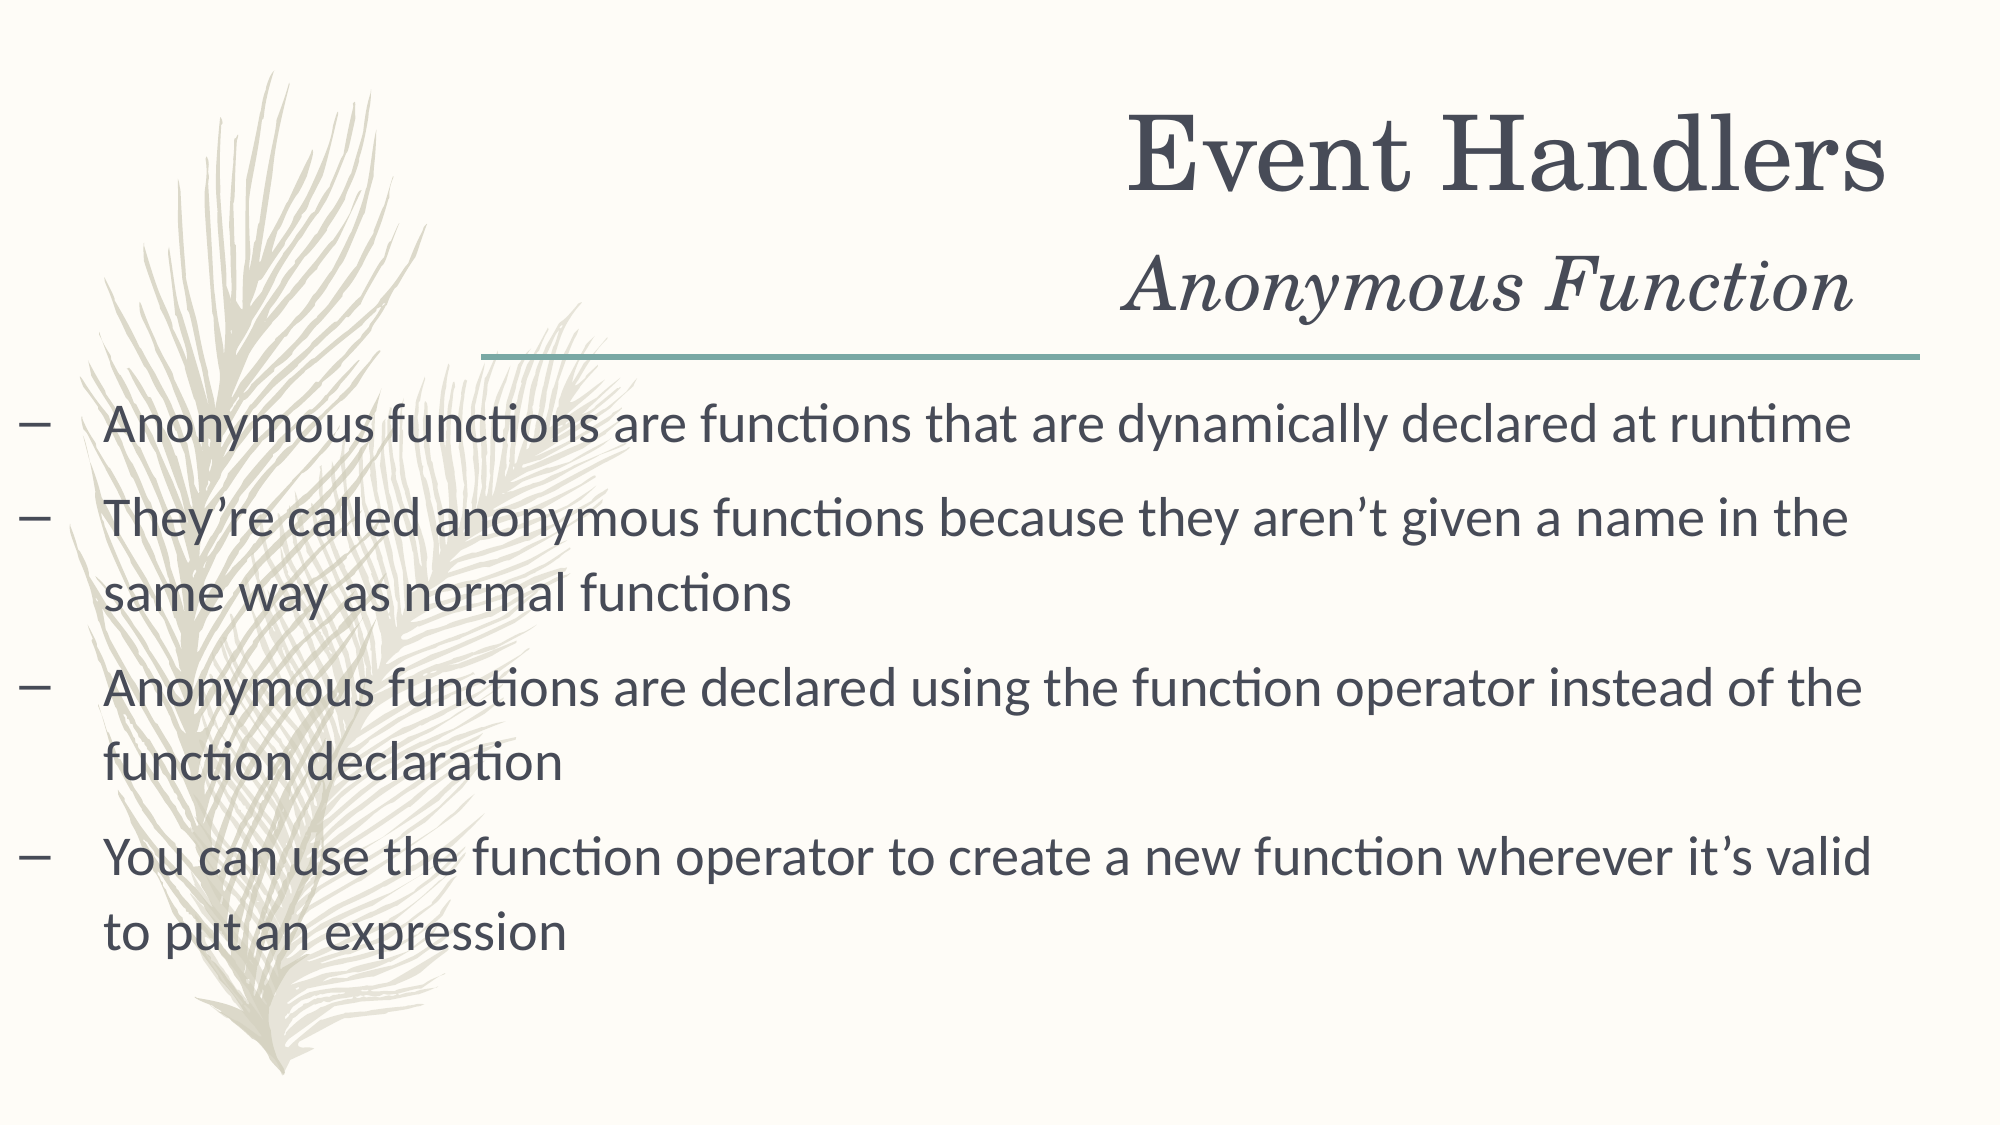

# Event Handlers Anonymous Function
Anonymous functions are functions that are dynamically declared at runtime
They’re called anonymous functions because they aren’t given a name in the same way as normal functions
Anonymous functions are declared using the function operator instead of the function declaration
You can use the function operator to create a new function wherever it’s valid to put an expression